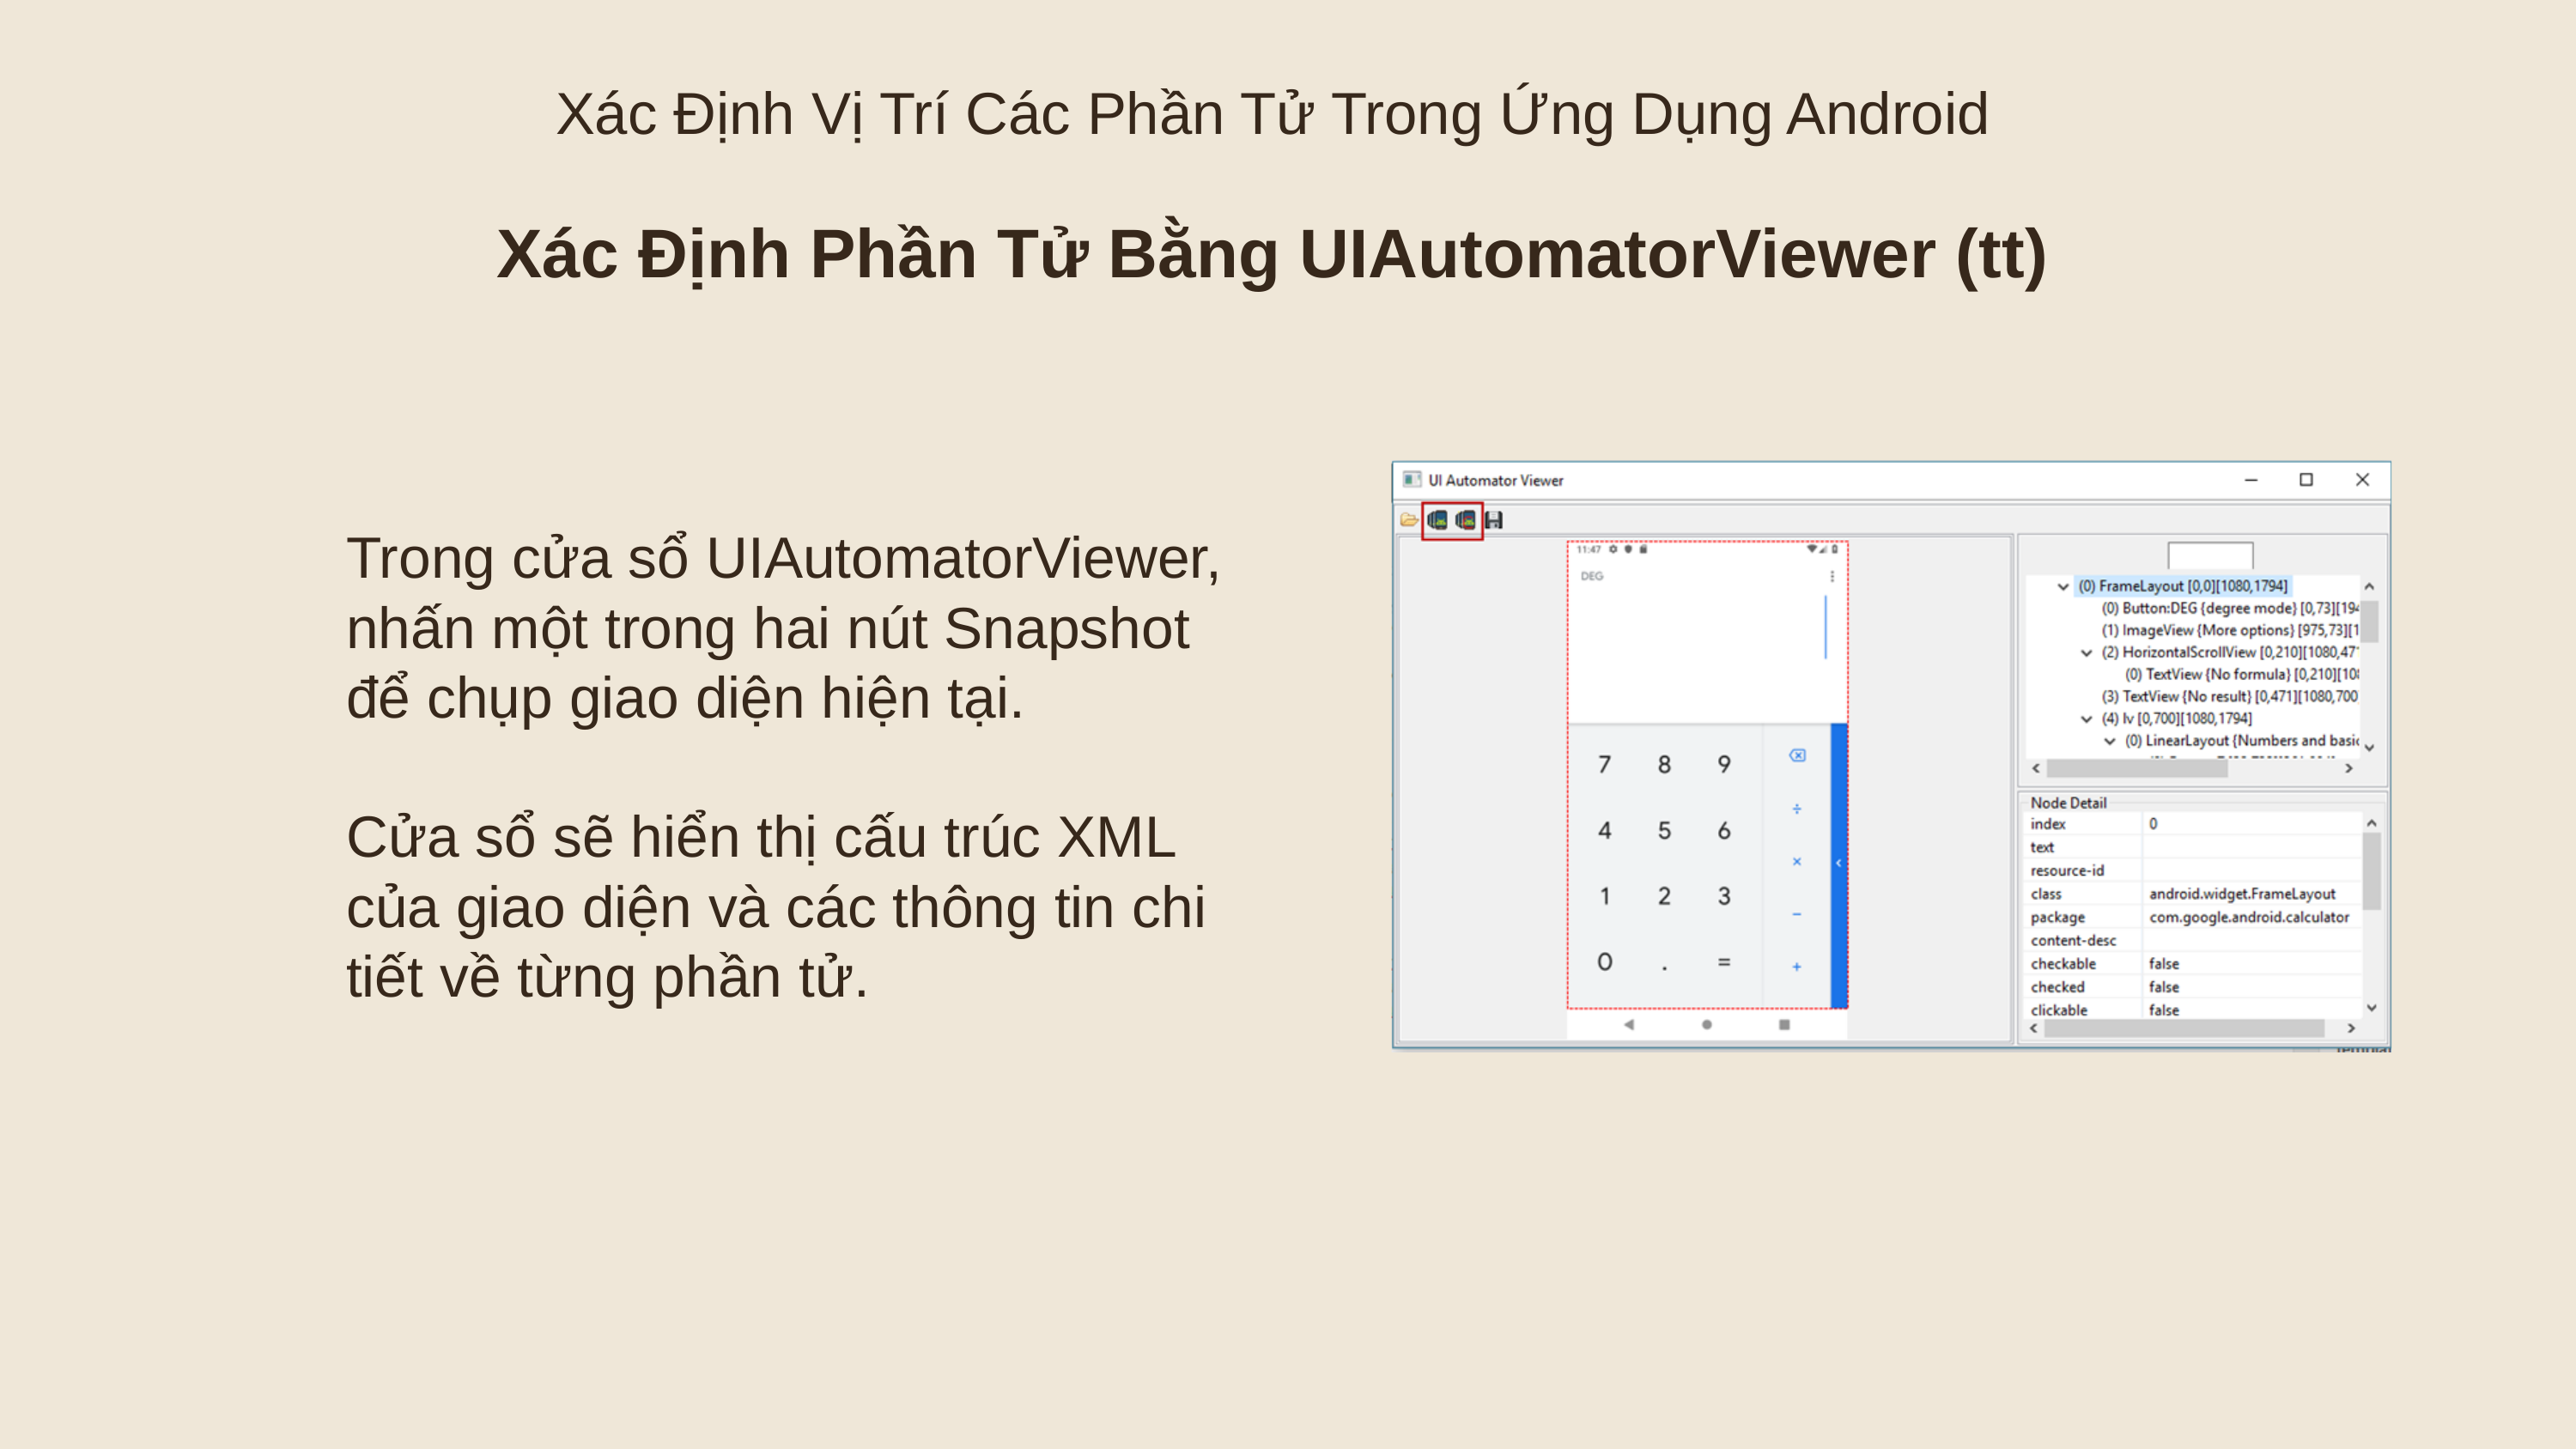

Xác Định Vị Trí Các Phần Tử Trong Ứng Dụng Android
Xác Định Phần Tử Bằng UIAutomatorViewer (tt)

Trong cửa sổ UIAutomatorViewer, nhấn một trong hai nút Snapshot để chụp giao diện hiện tại.

Cửa sổ sẽ hiển thị cấu trúc XML của giao diện và các thông tin chi tiết về từng phần tử.